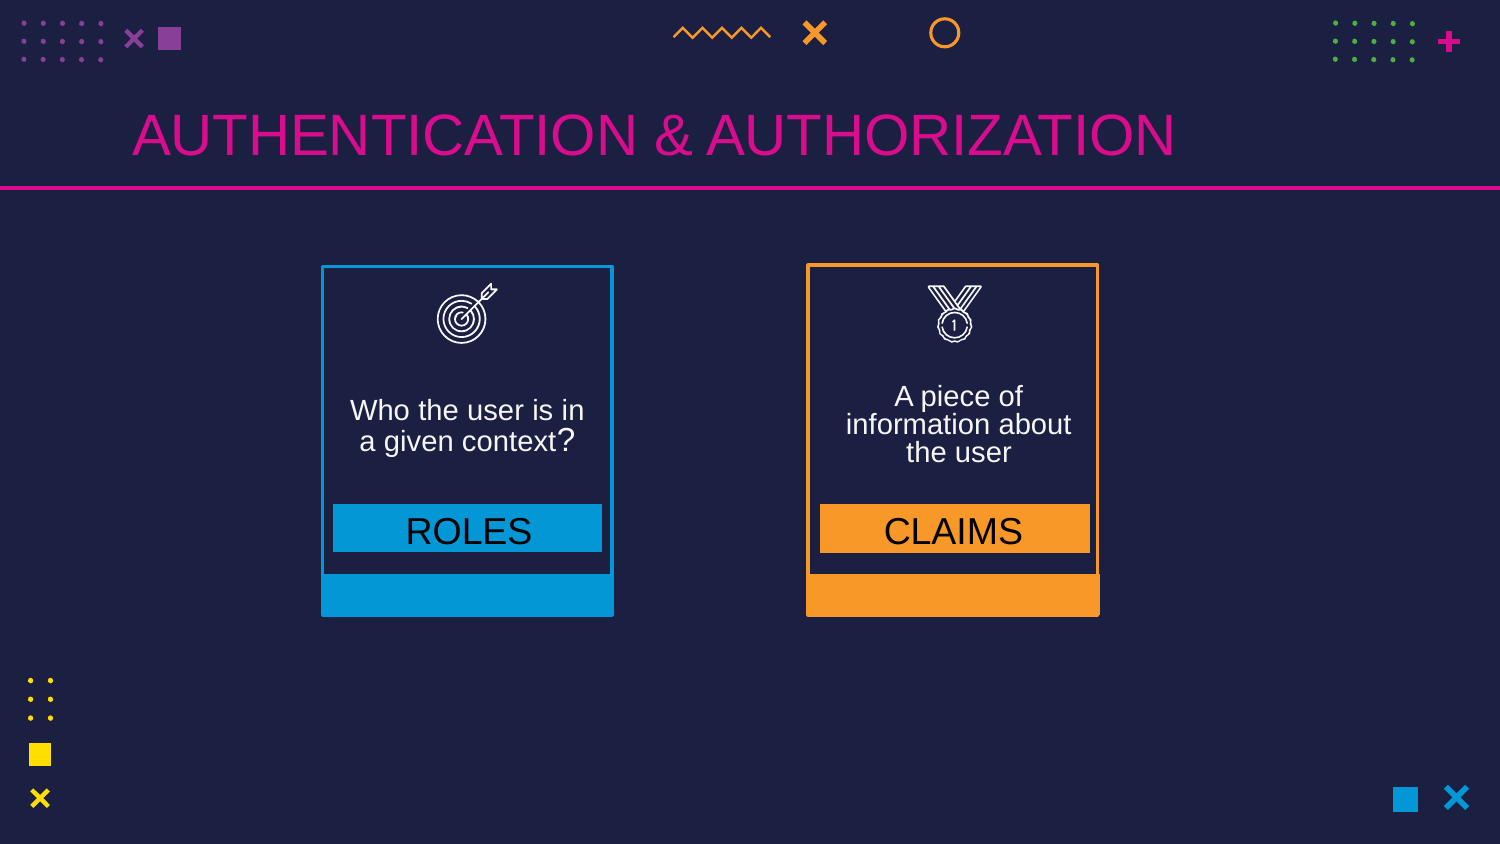

# AUTHENTICATION & AUTHORIZATION

A piece of information about the user
Who the user is in a given context?

ROLES
CLAIMS